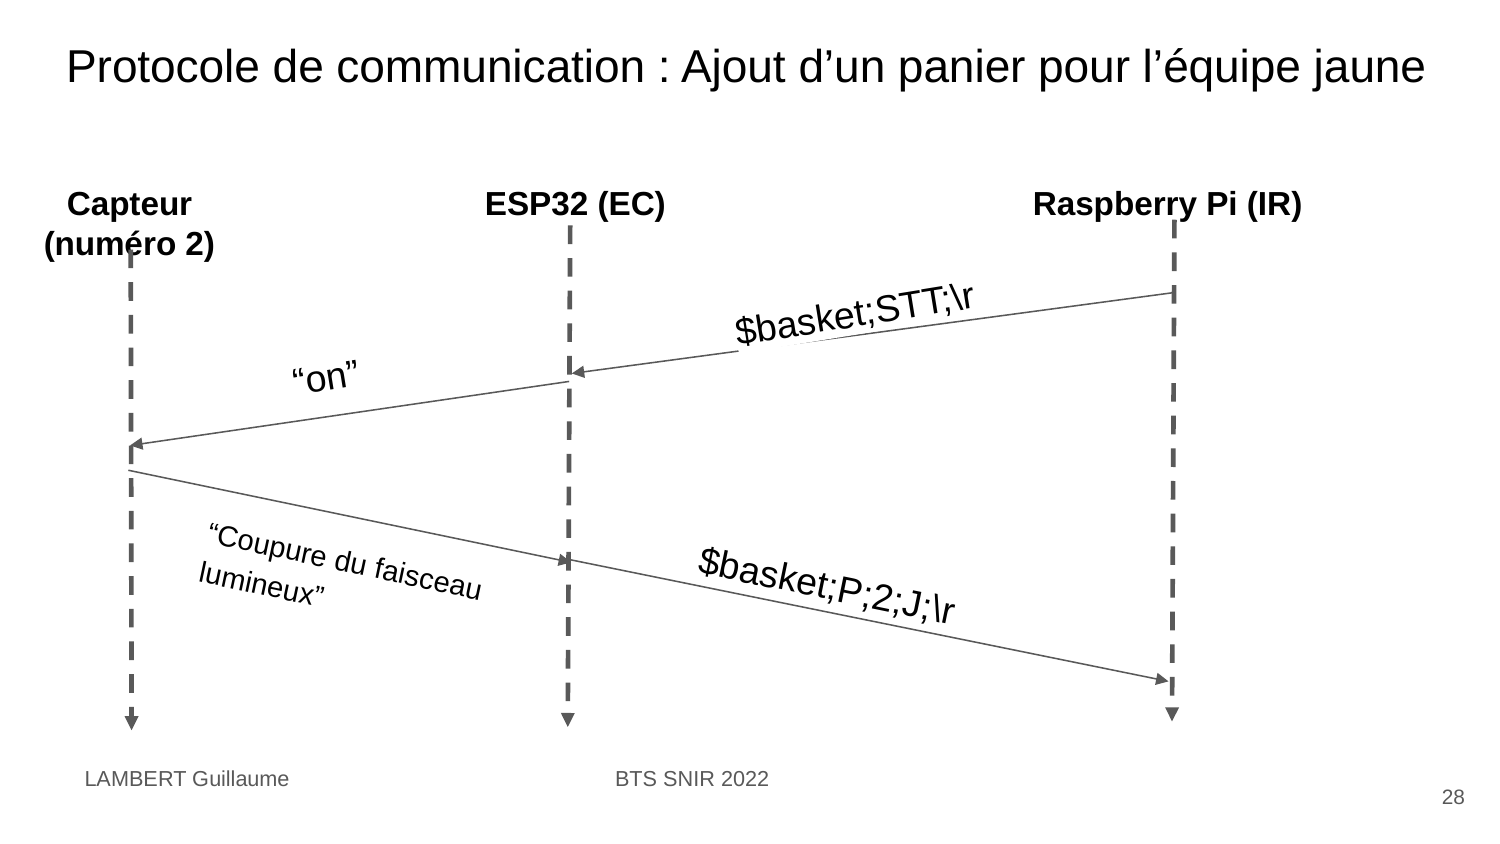

# Protocole de communication : Ajout d’un panier pour l’équipe jaune
Raspberry Pi (IR)
ESP32 (EC)
Capteur (numéro 2)
$basket;STT;\r
“on”
“Coupure du faisceau lumineux”
$basket;P;2;J;\r
LAMBERT Guillaume
BTS SNIR 2022
28